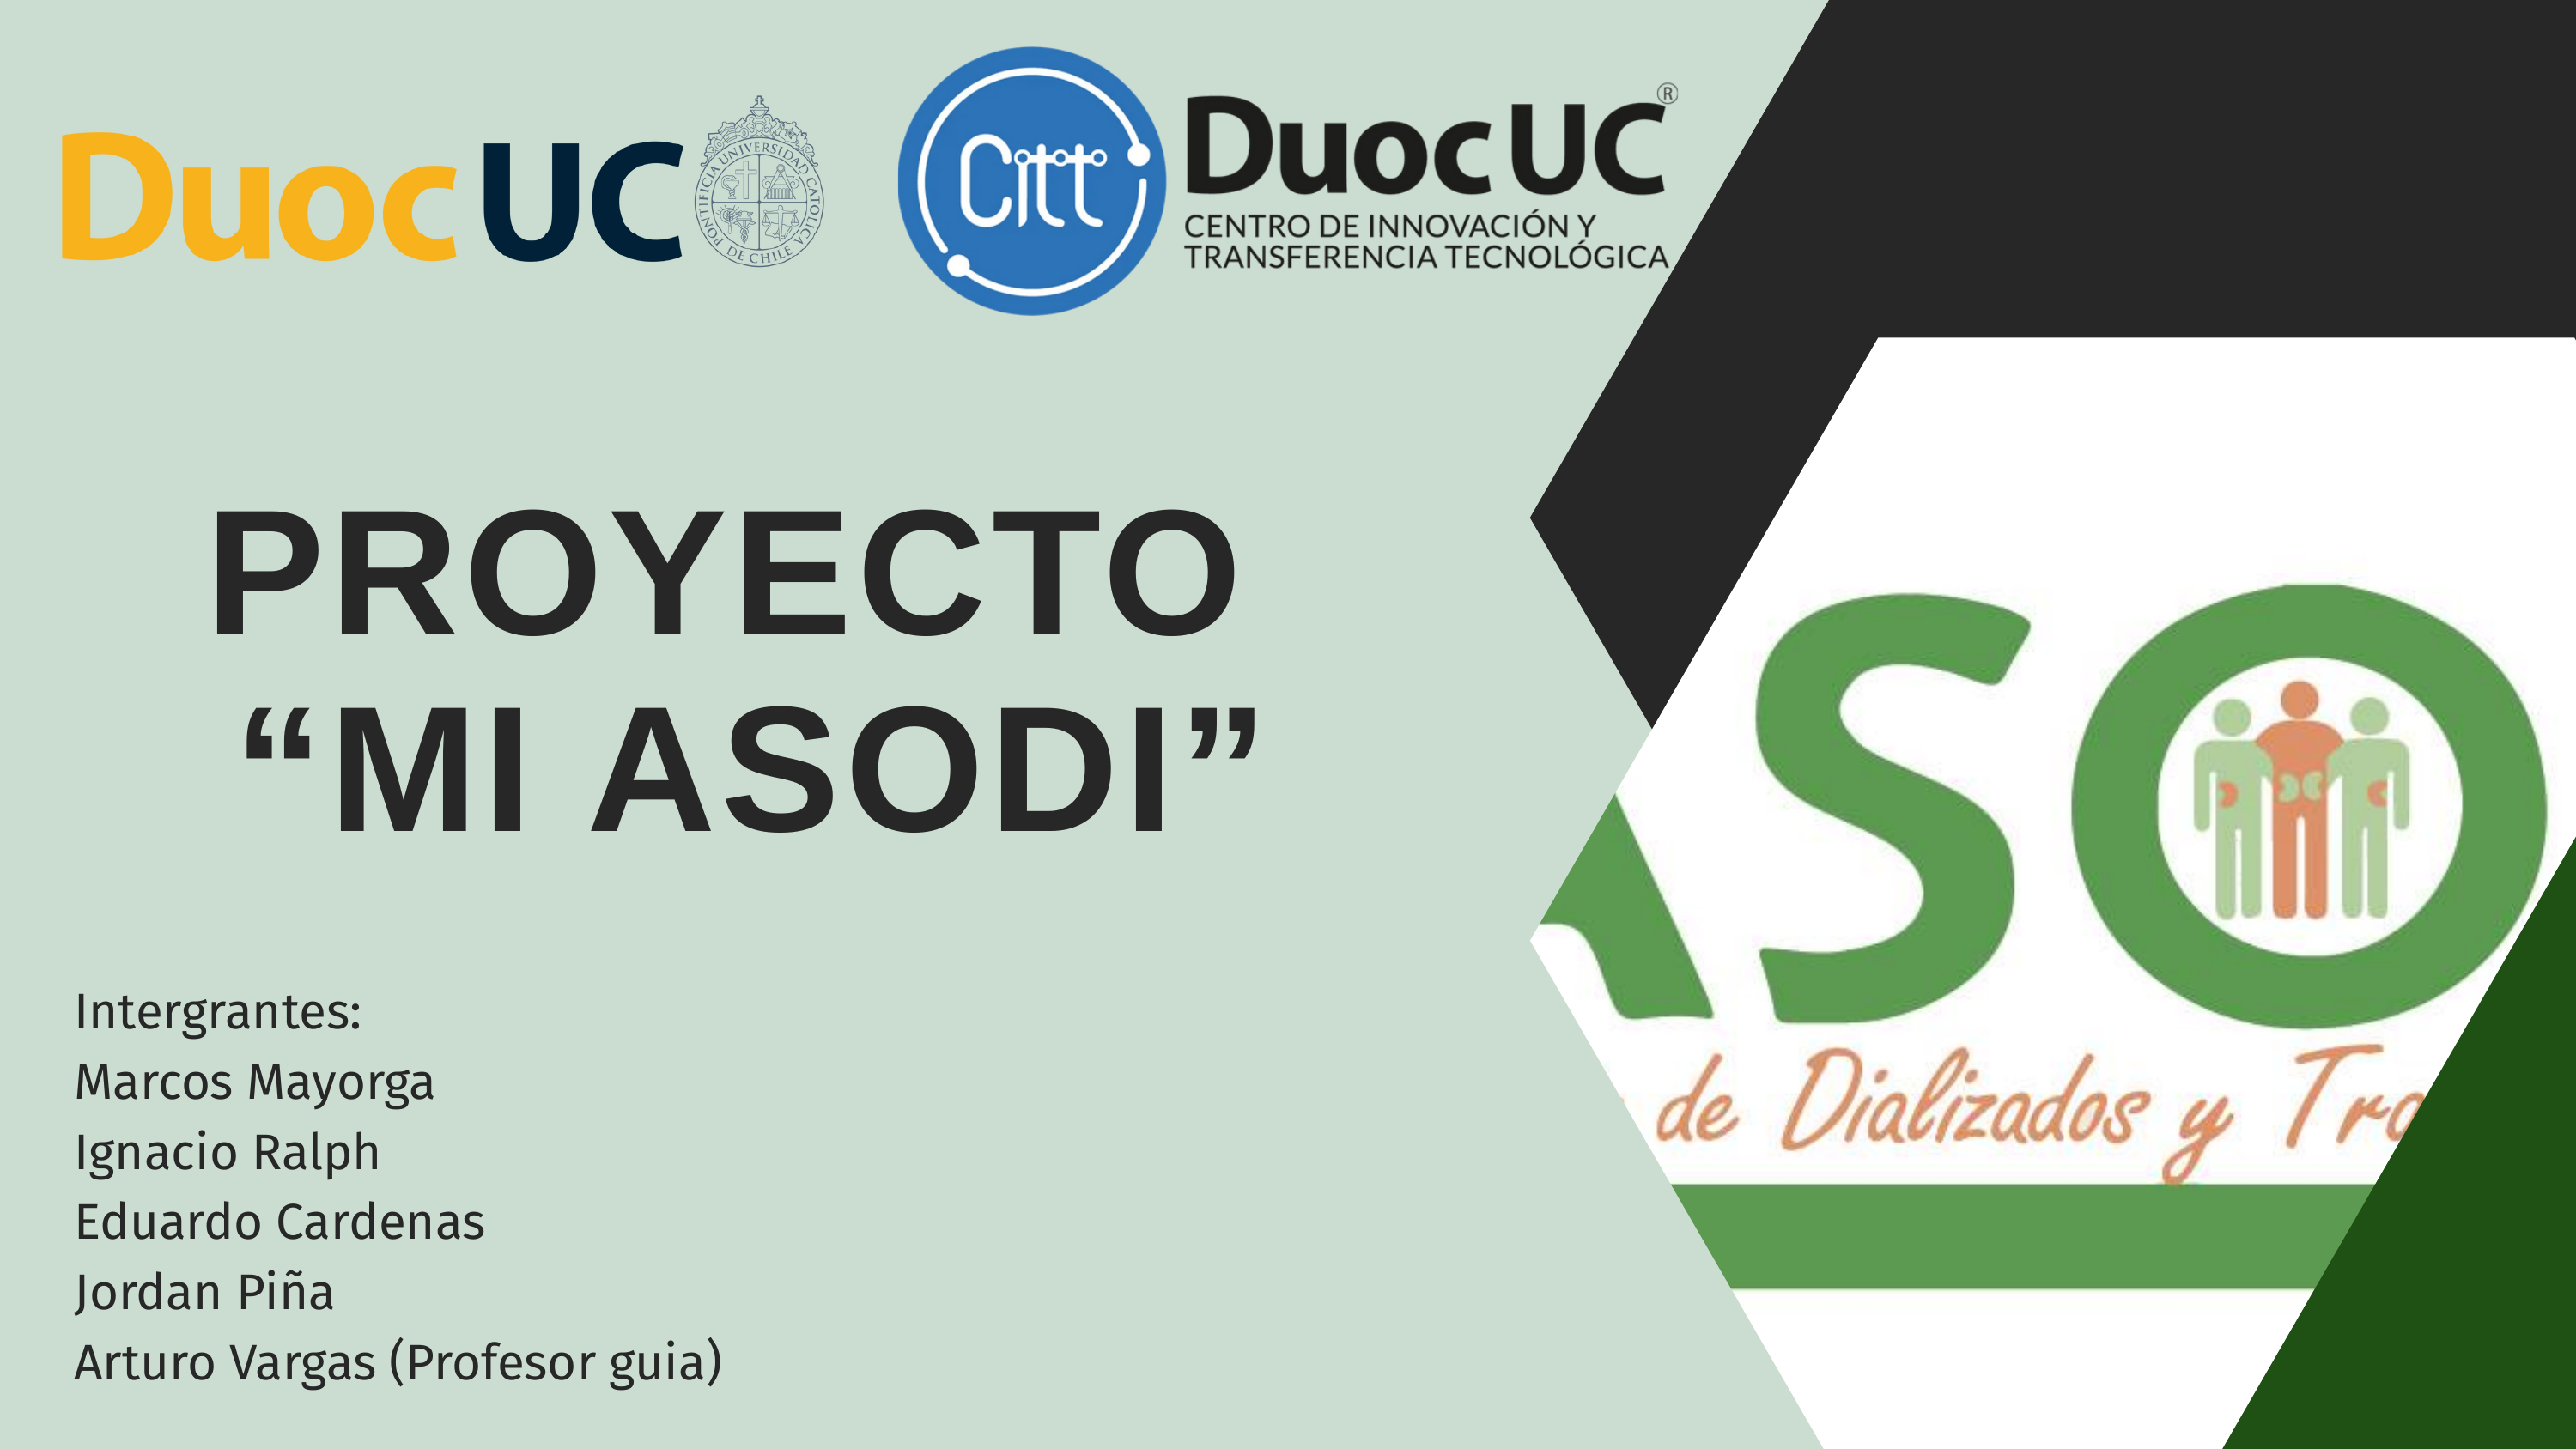

PROYECTO
“MI ASODI”

Intergrantes:
Marcos Mayorga
Ignacio Ralph
Eduardo Cardenas
Jordan Piña
Arturo Vargas (Profesor guia)